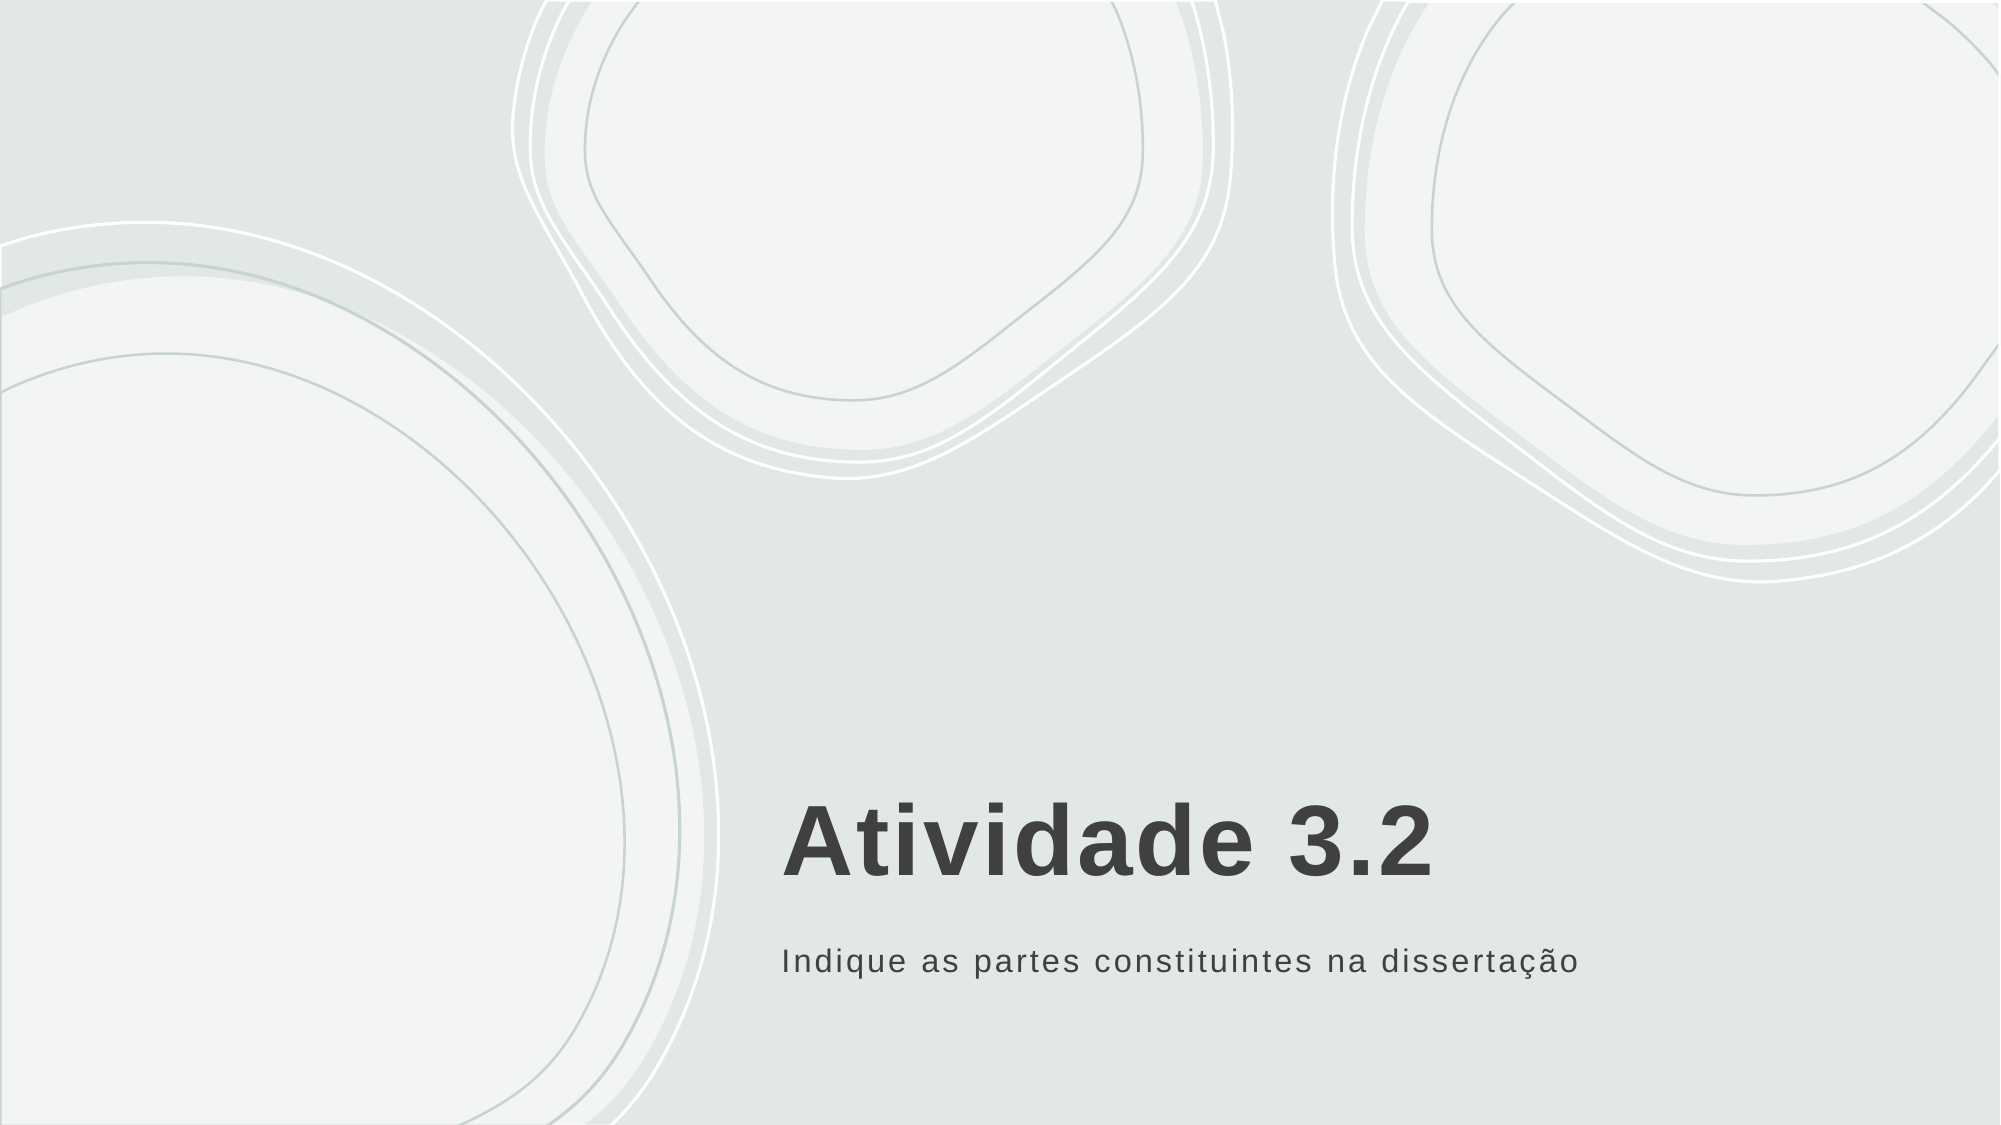

# Atividade 3.2
Indique as partes constituintes na dissertação